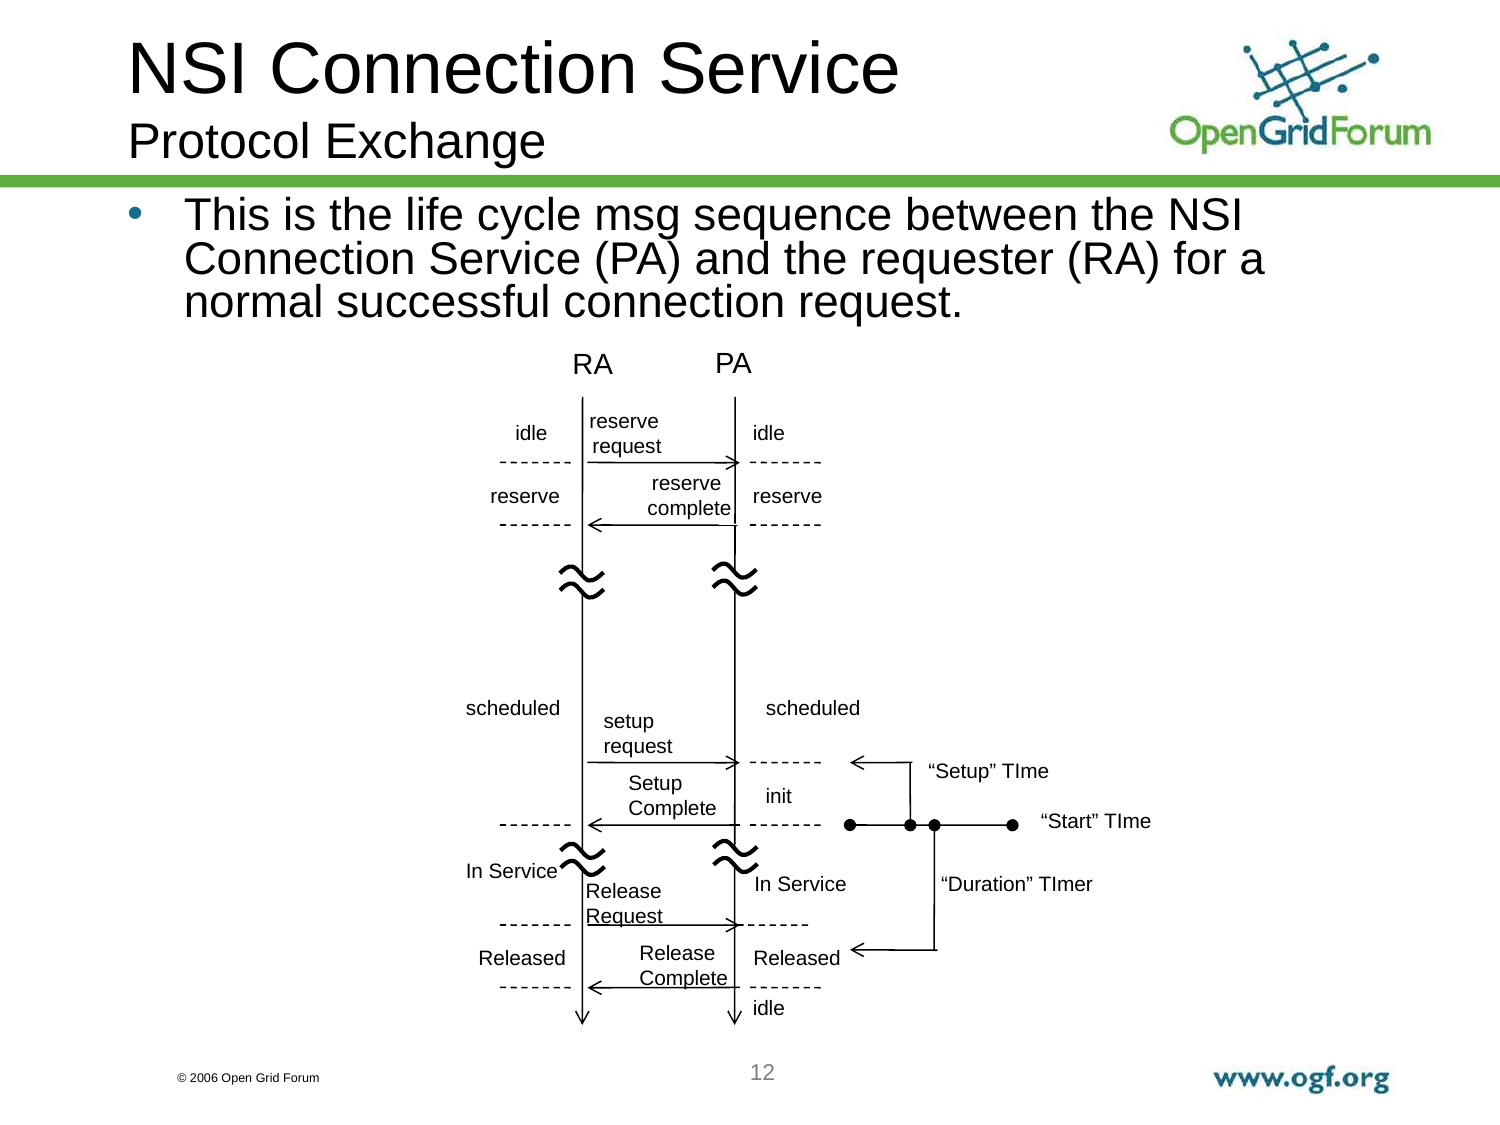

# NSI Connection Service Protocol Exchange
This is the life cycle msg sequence between the NSI  Connection Service (PA) and the requester (RA) for a normal successful connection request.
PA
RA
reserve
request
idle
idle
reserve
complete
reserve
reserve

scheduled
scheduled
setup
request
“Setup” TIme
Setup
Complete
init
“Start” TIme

In Service
“Duration” TImer
In Service
Release
Request
Release
Complete
Released
Released
idle
12